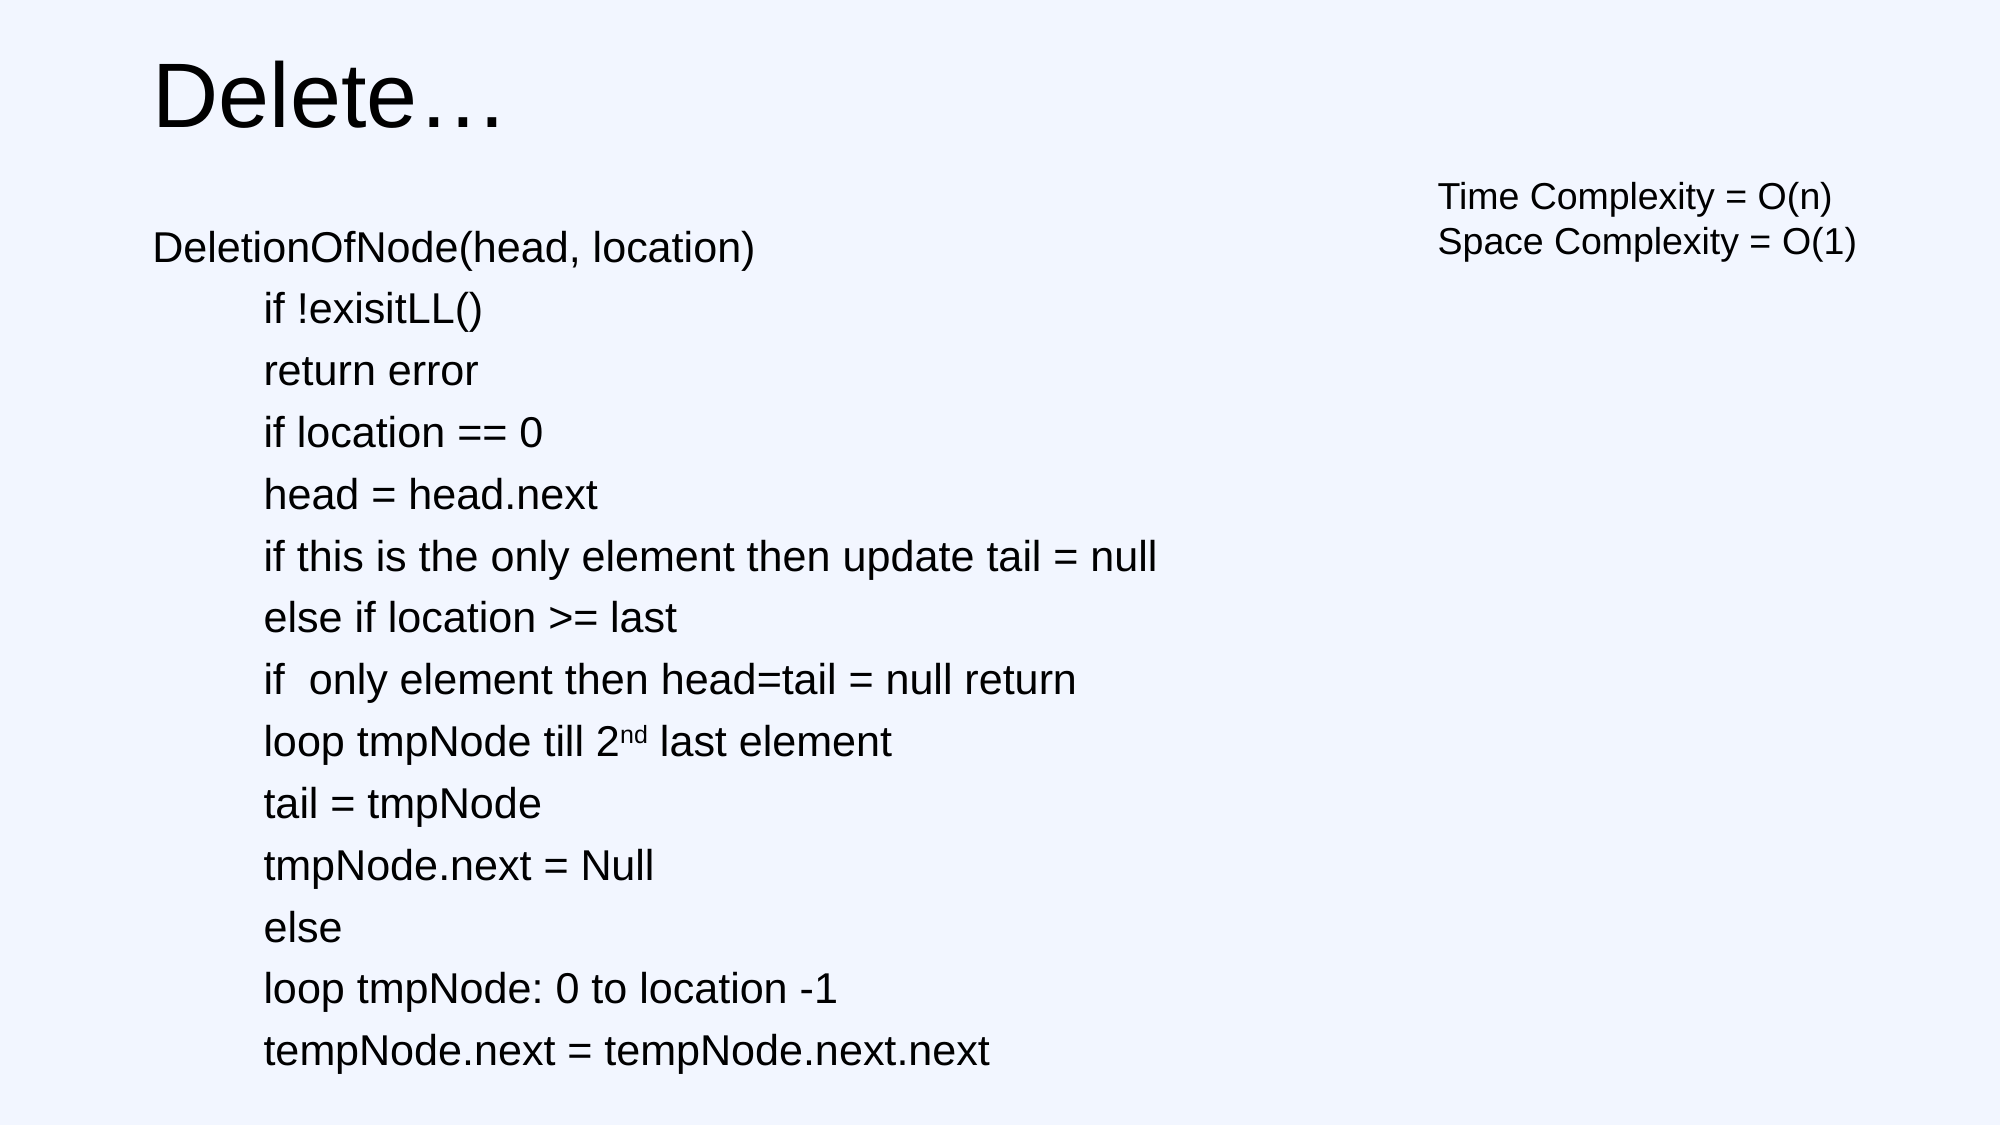

# Delete…
Time Complexity = O(n)
Space Complexity = O(1)
DeletionOfNode(head, location)
	if !exisitLL()
		return error
	if location == 0
		head = head.next
		if this is the only element then update tail = null
	else if location >= last
		if  only element then head=tail = null return
		loop tmpNode till 2nd last element
		tail = tmpNode
		tmpNode.next = Null
	else
		loop tmpNode: 0 to location -1
		tempNode.next = tempNode.next.next